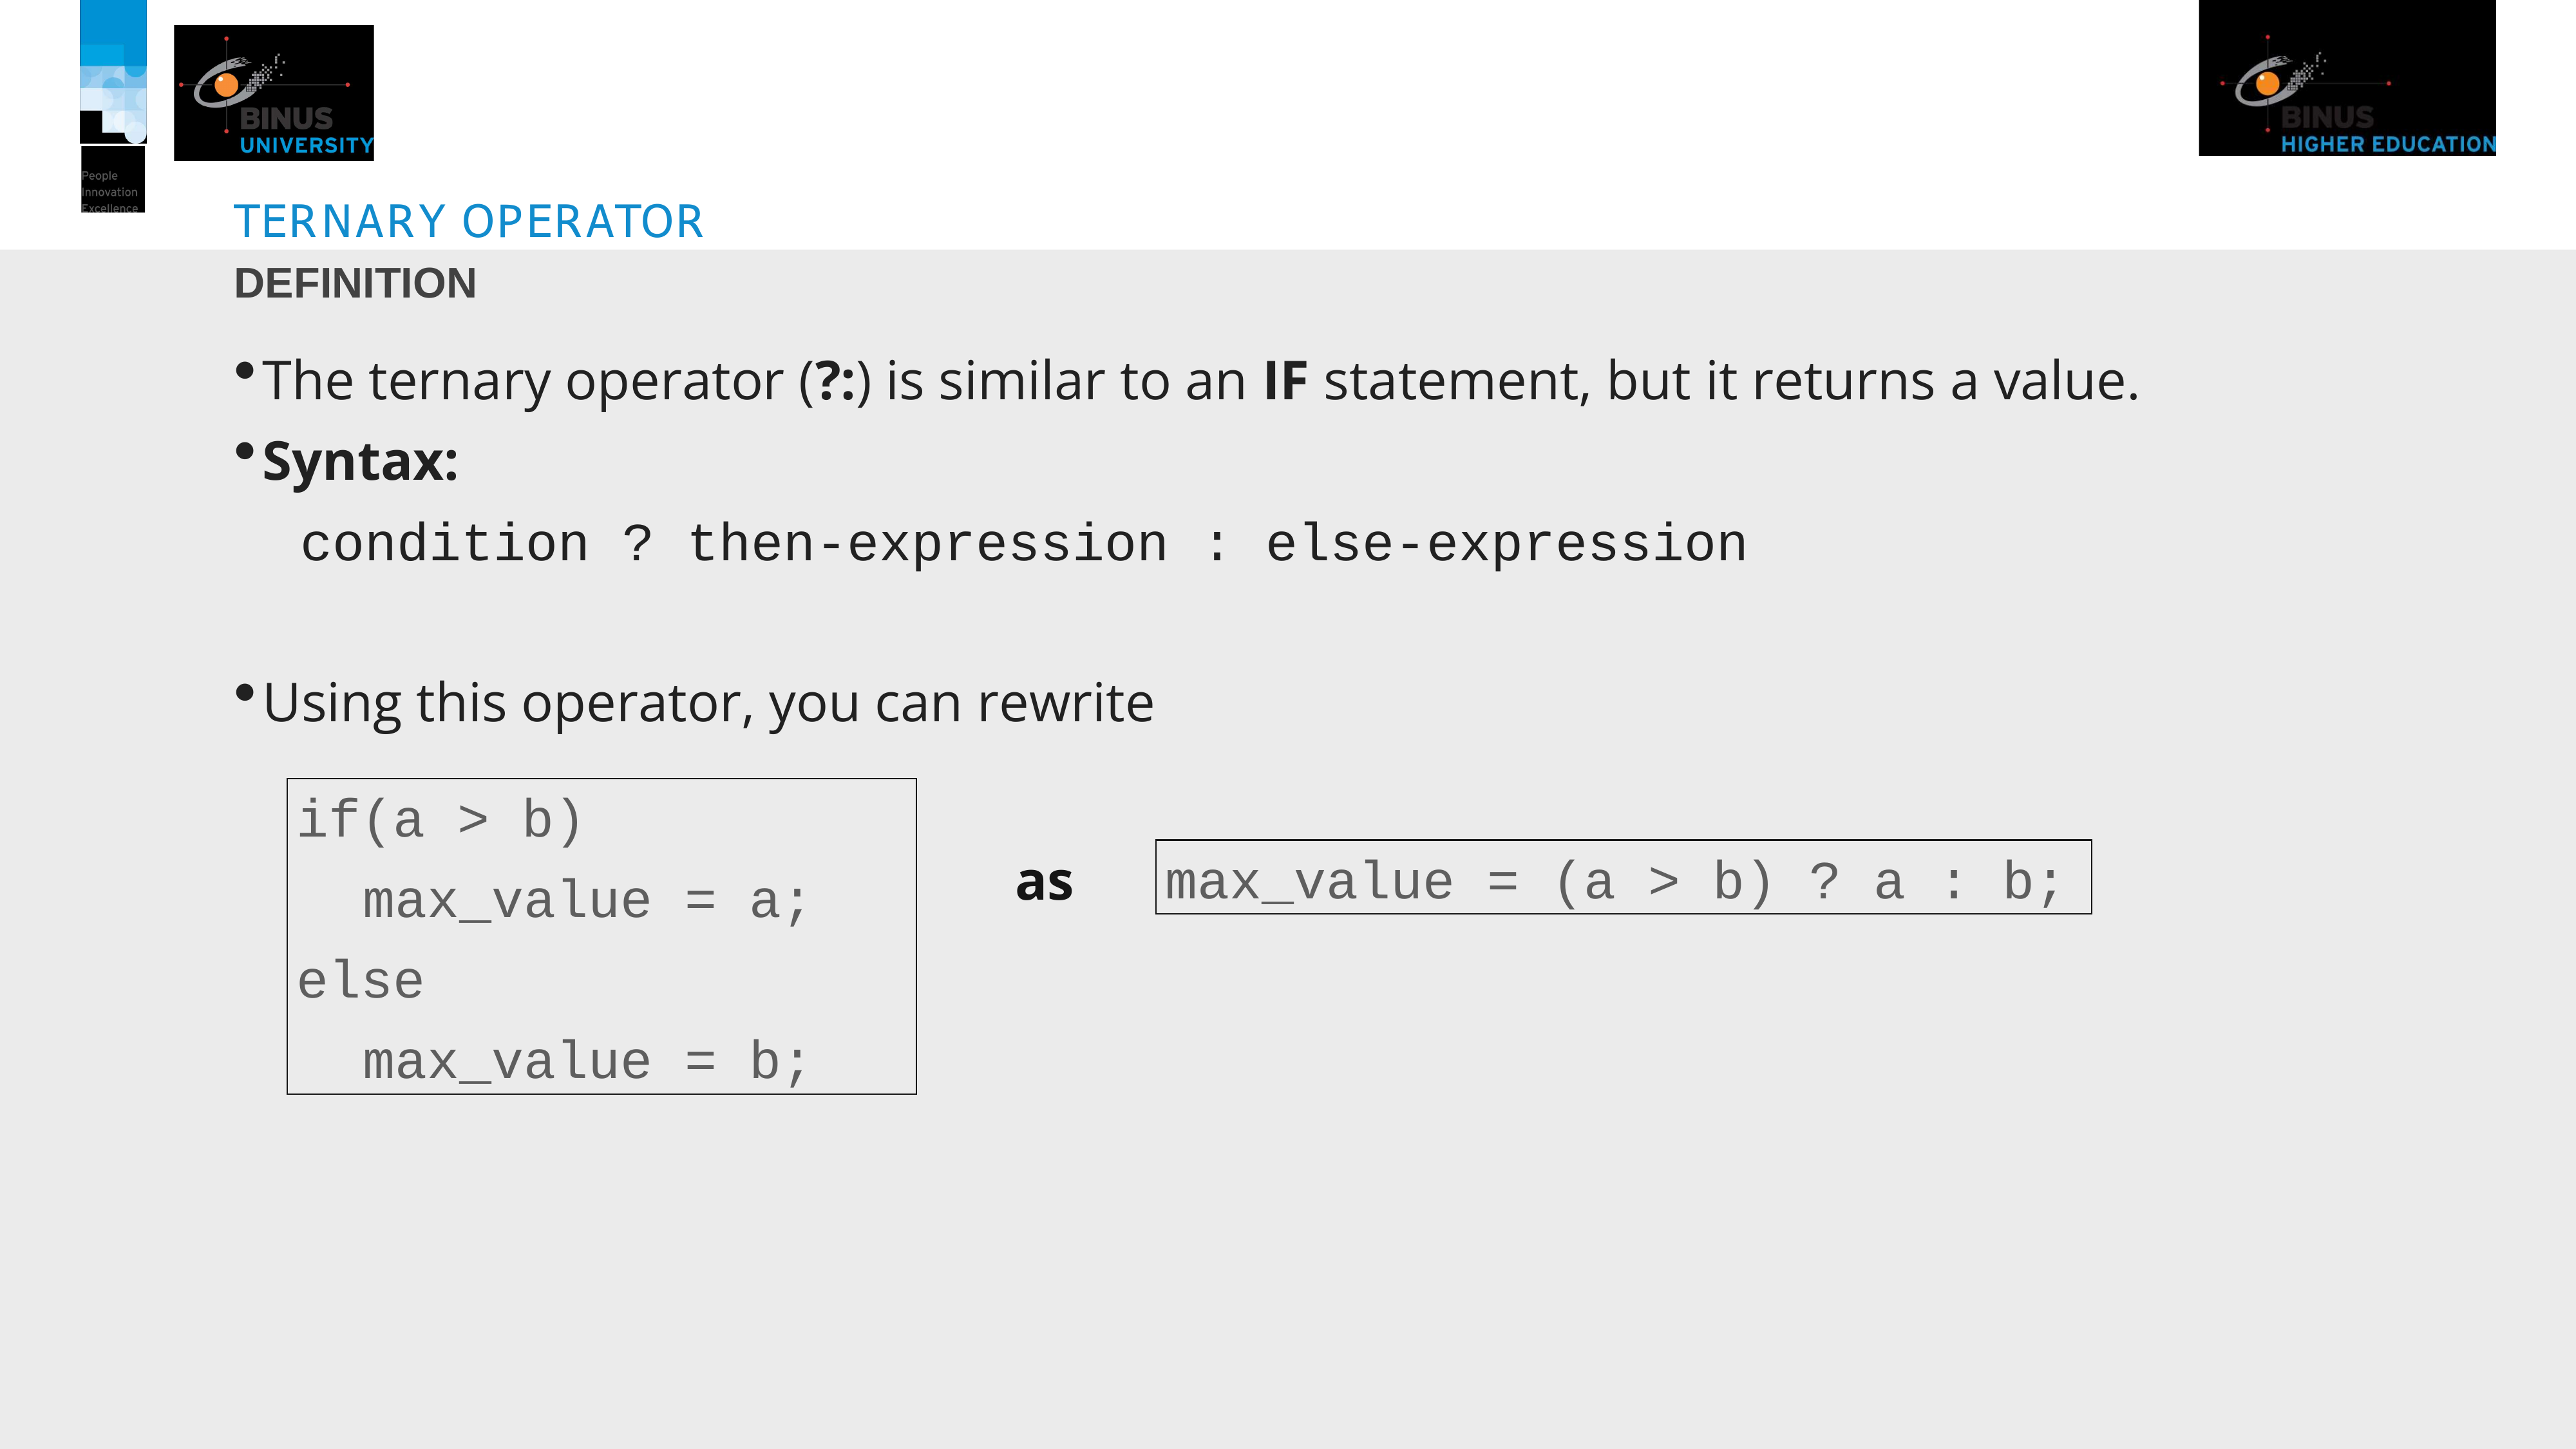

# Ternary Operator
Definition
The ternary operator (?:) is similar to an IF statement, but it returns a value.
Syntax:
condition ? then-expression : else-expression

Using this operator, you can rewrite

if(a > b)
max_value = a;
else
max_value = b;
max_value = (a > b) ? a : b;
as